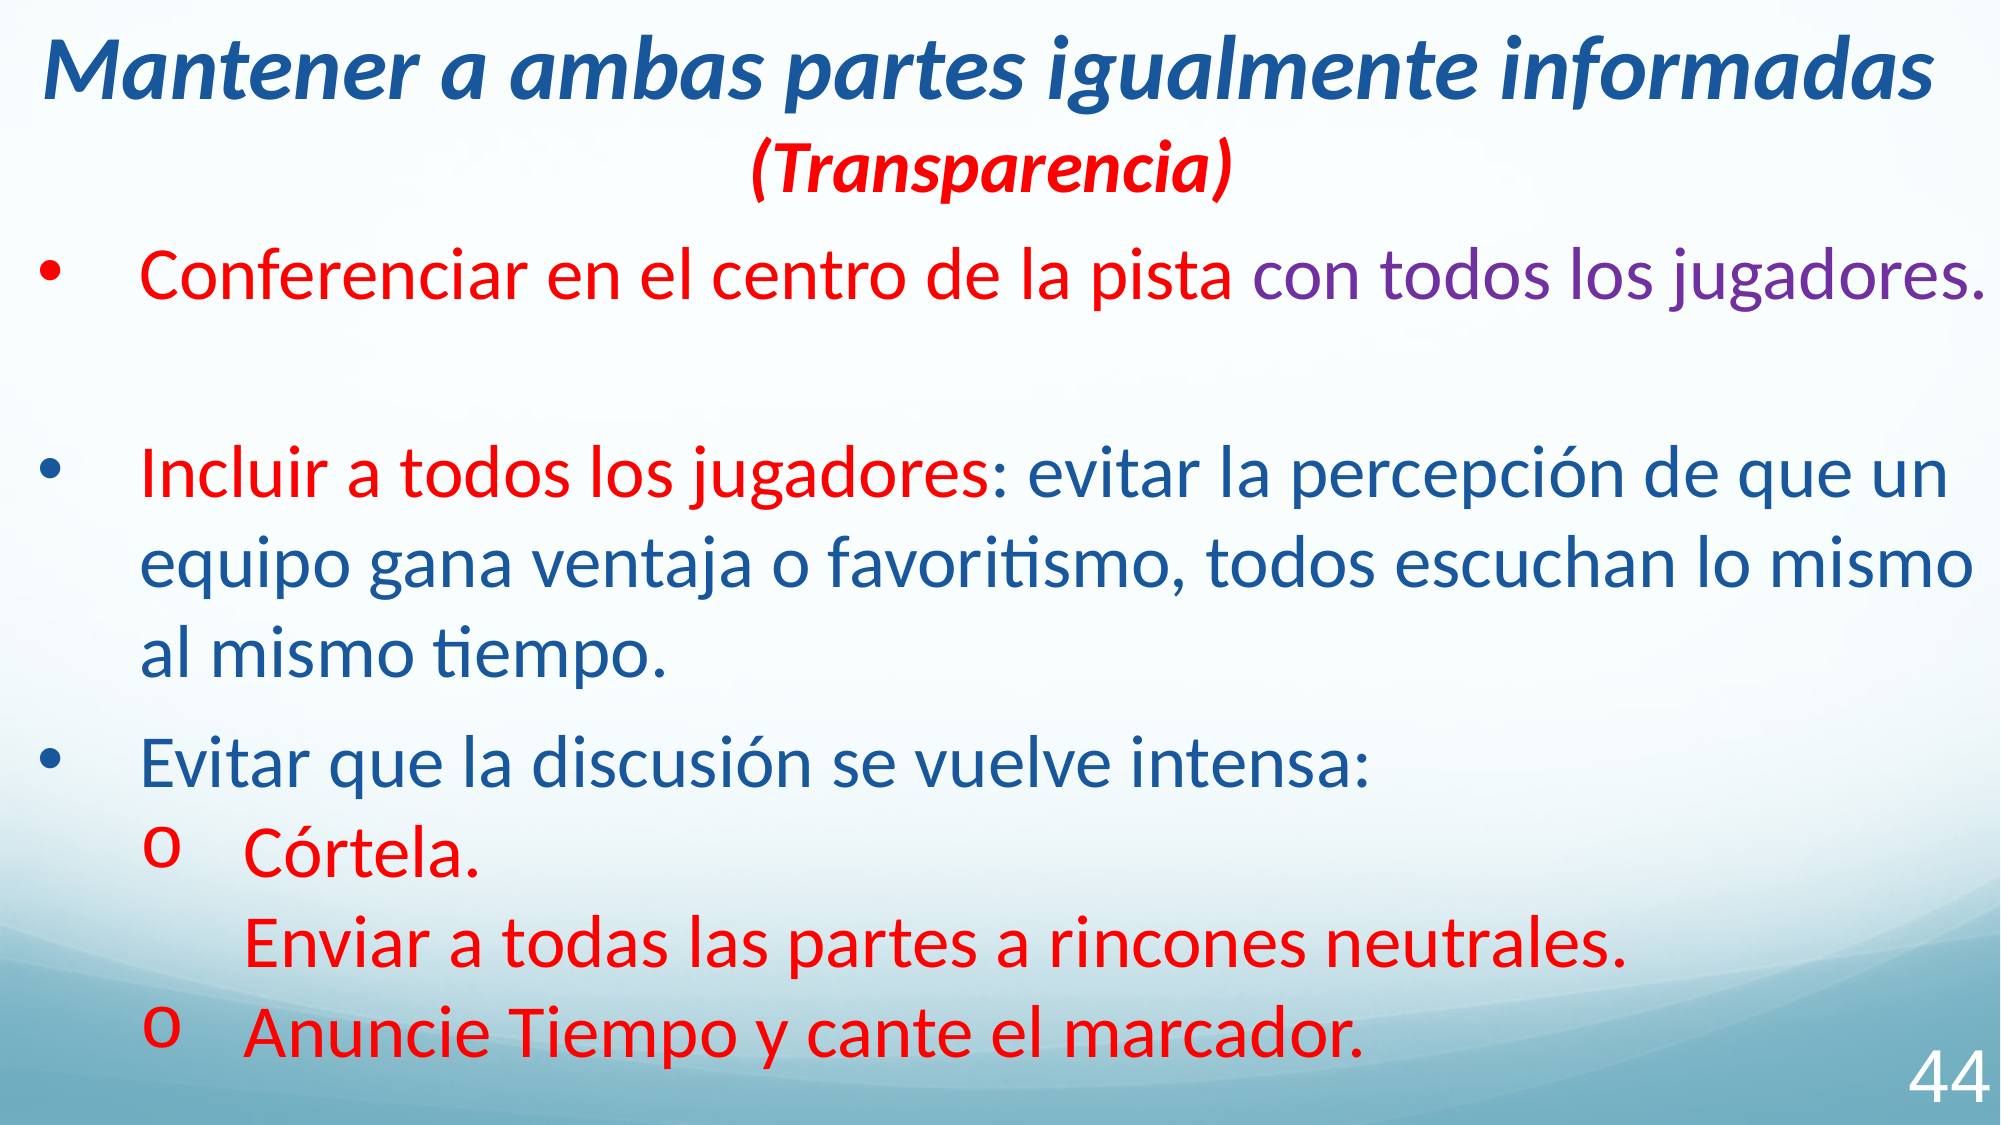

Mantener a ambas partes igualmente informadas
(Transparencia)
Conferenciar en el centro de la pista con todos los jugadores.
Incluir a todos los jugadores: evitar la percepción de que un equipo gana ventaja o favoritismo, todos escuchan lo mismo al mismo tiempo.
Evitar que la discusión se vuelve intensa:
Córtela.
Enviar a todas las partes a rincones neutrales.
Anuncie Tiempo y cante el marcador.
44